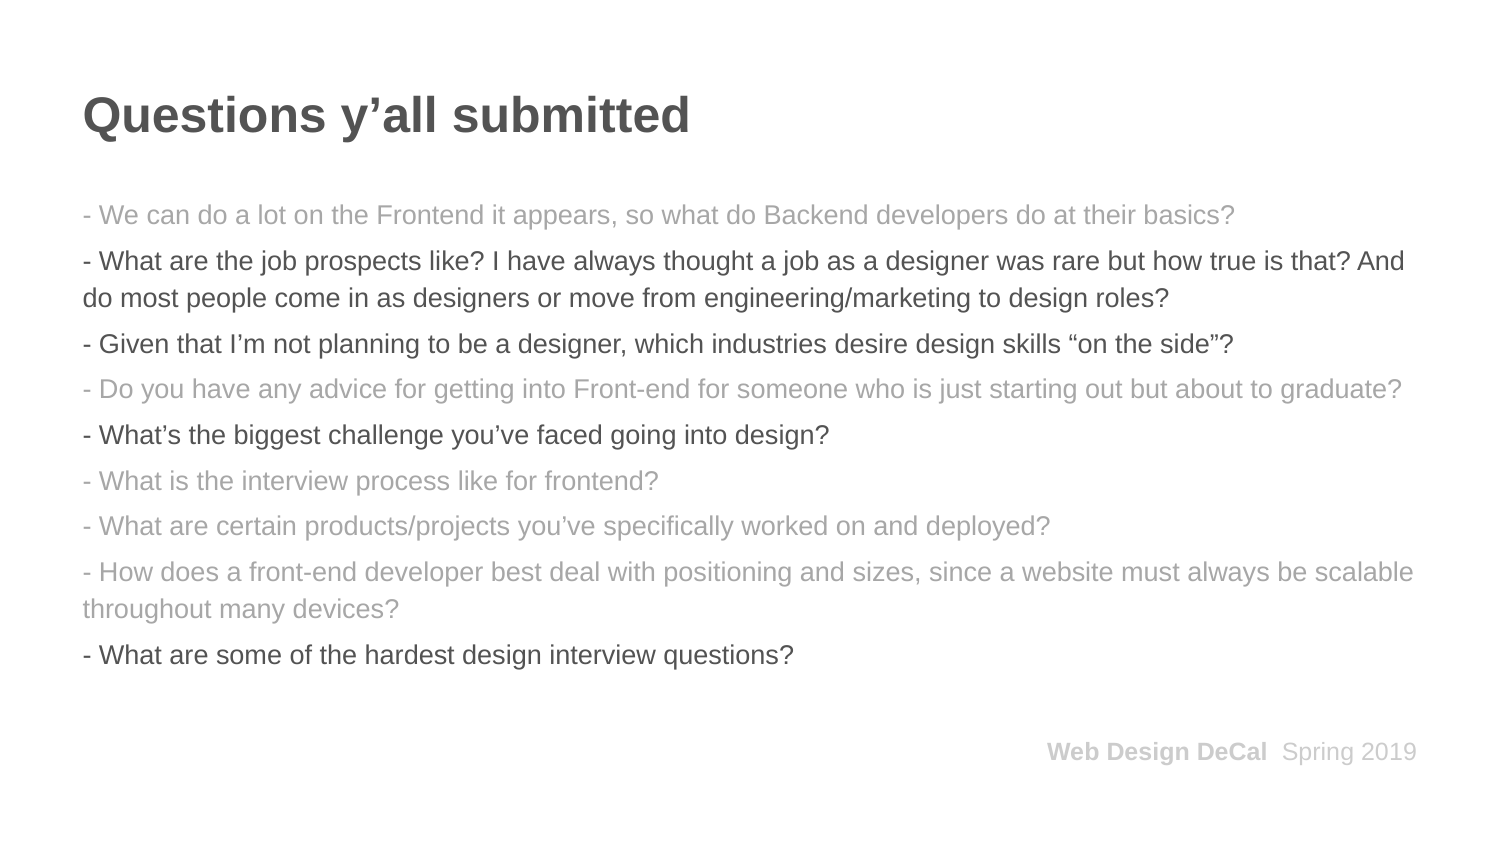

# Questions y’all submitted
- We can do a lot on the Frontend it appears, so what do Backend developers do at their basics?
- What are the job prospects like? I have always thought a job as a designer was rare but how true is that? And do most people come in as designers or move from engineering/marketing to design roles?
- Given that I’m not planning to be a designer, which industries desire design skills “on the side”?
- Do you have any advice for getting into Front-end for someone who is just starting out but about to graduate?
- What’s the biggest challenge you’ve faced going into design?
- What is the interview process like for frontend?
- What are certain products/projects you’ve specifically worked on and deployed?
- How does a front-end developer best deal with positioning and sizes, since a website must always be scalable throughout many devices?
- What are some of the hardest design interview questions?